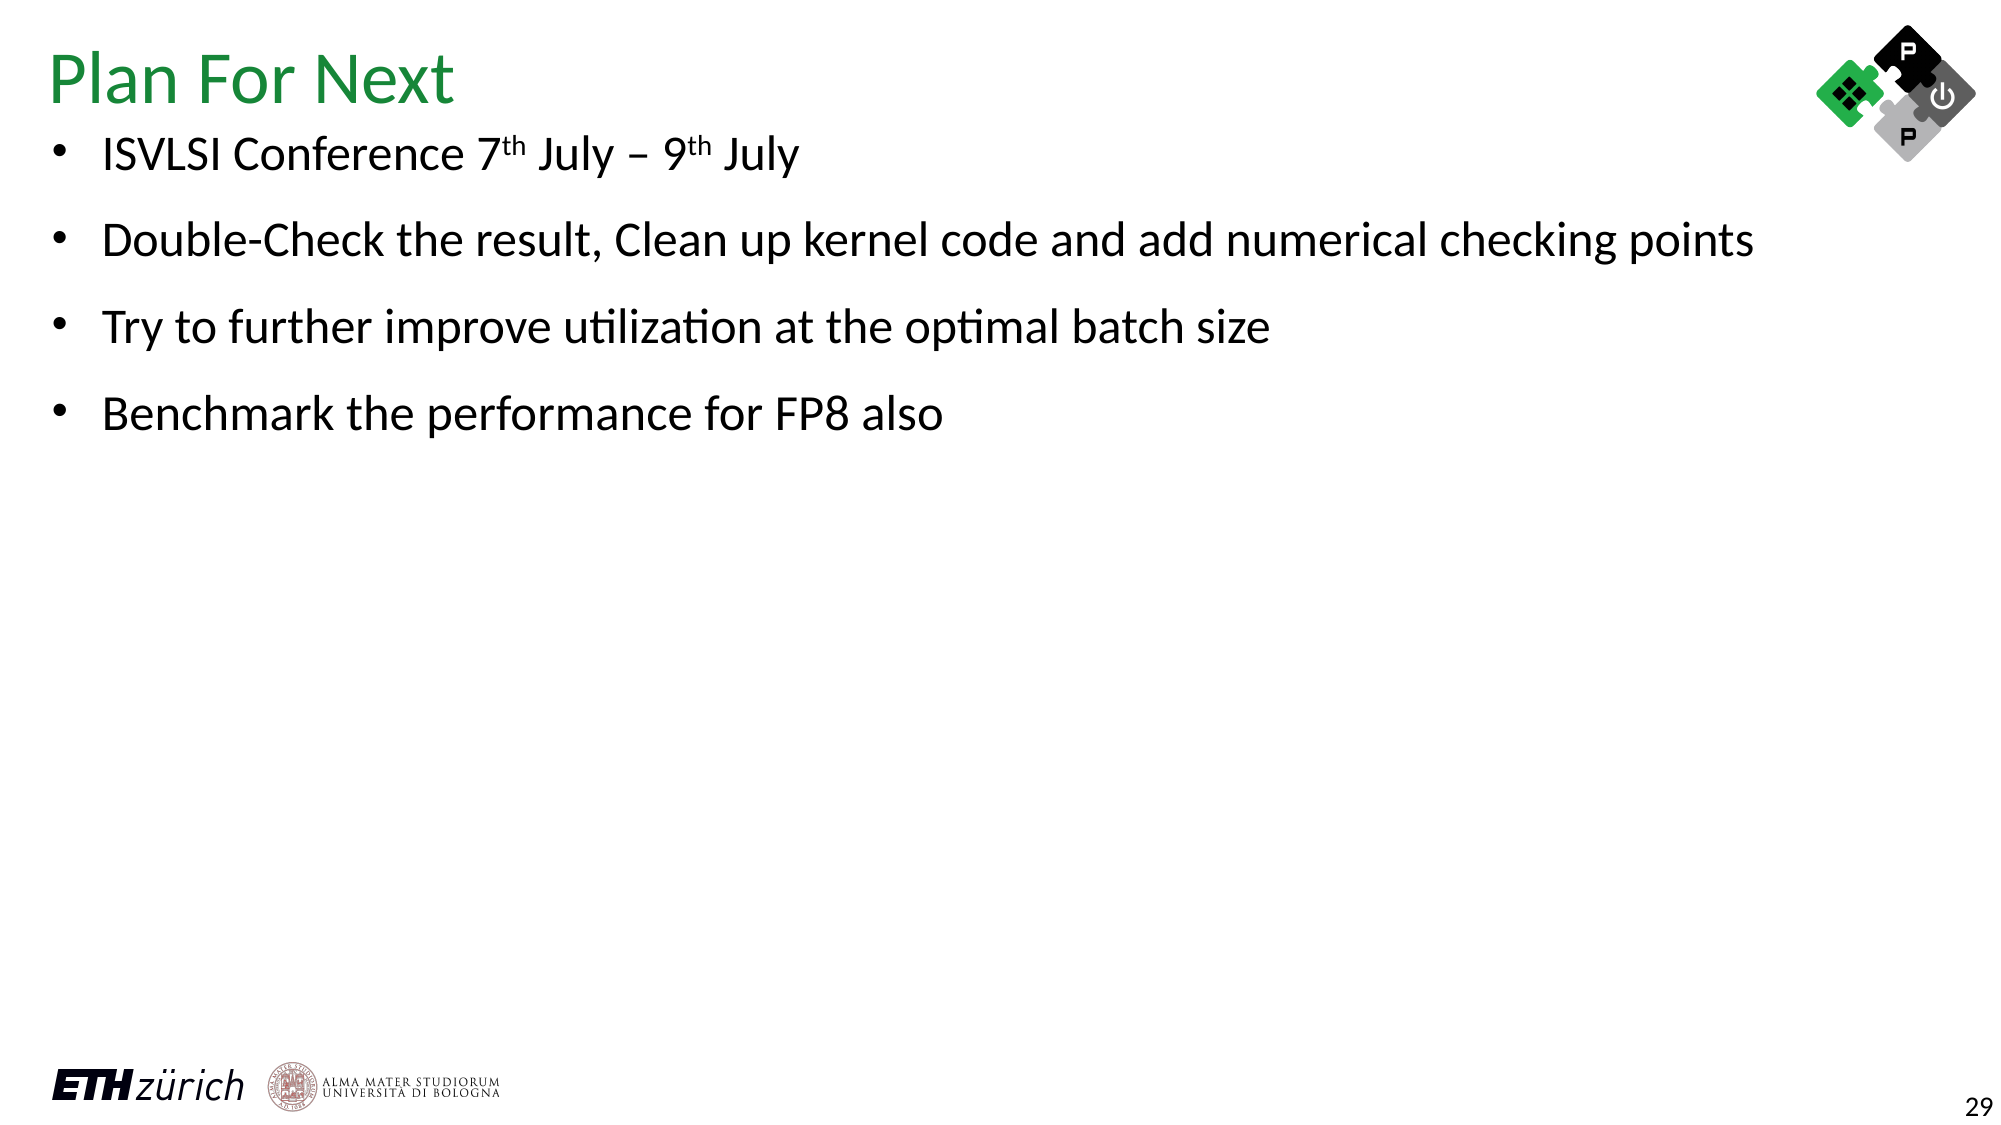

Plan For Next
ISVLSI Conference 7th July – 9th July
Double-Check the result, Clean up kernel code and add numerical checking points
Try to further improve utilization at the optimal batch size
Benchmark the performance for FP8 also
29